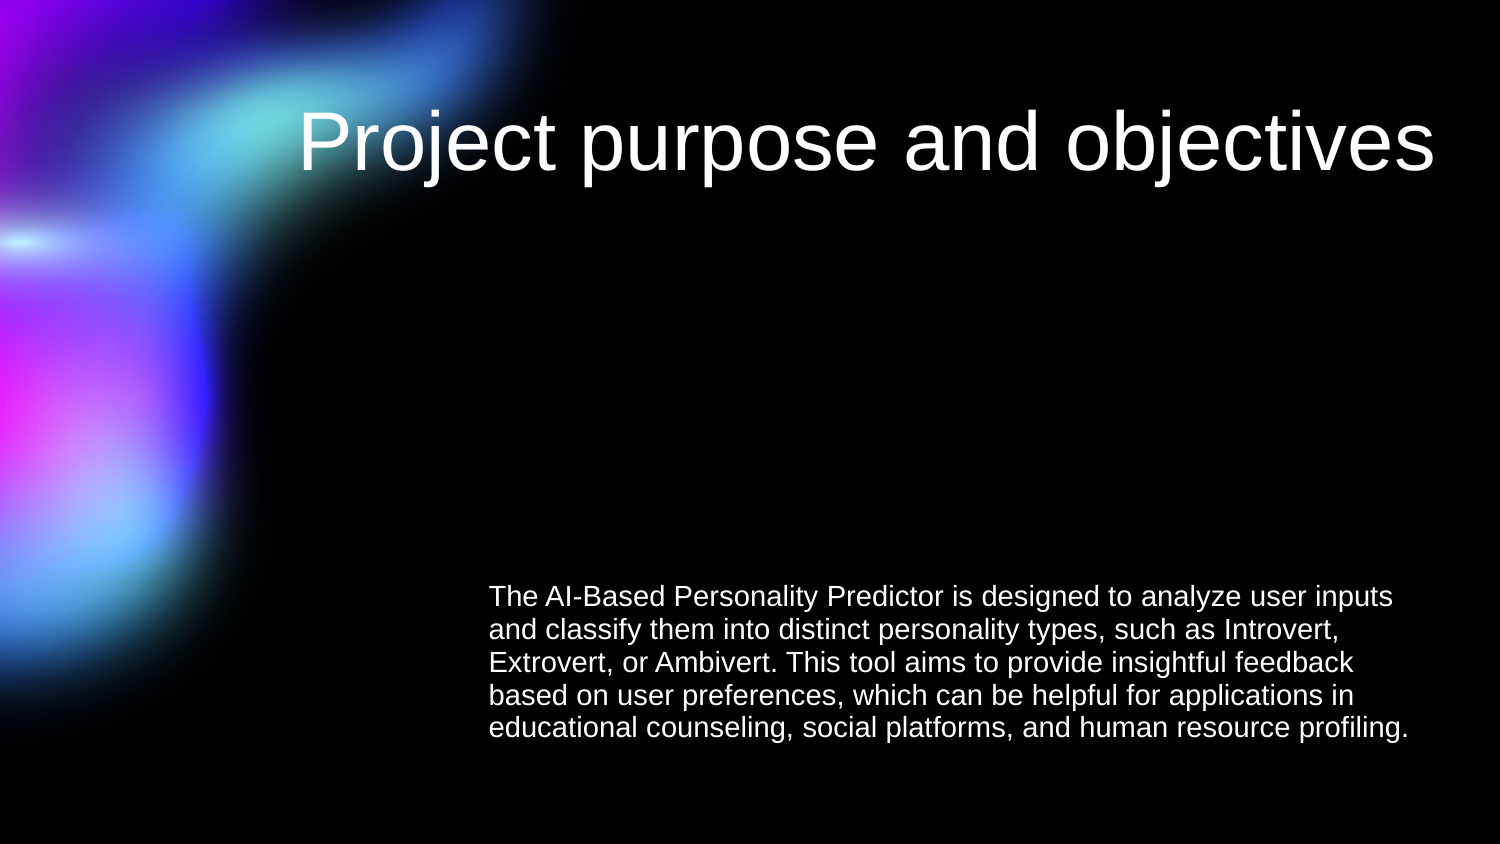

# Project purpose and objectives
The AI-Based Personality Predictor is designed to analyze user inputs and classify them into distinct personality types, such as Introvert, Extrovert, or Ambivert. This tool aims to provide insightful feedback based on user preferences, which can be helpful for applications in educational counseling, social platforms, and human resource profiling.